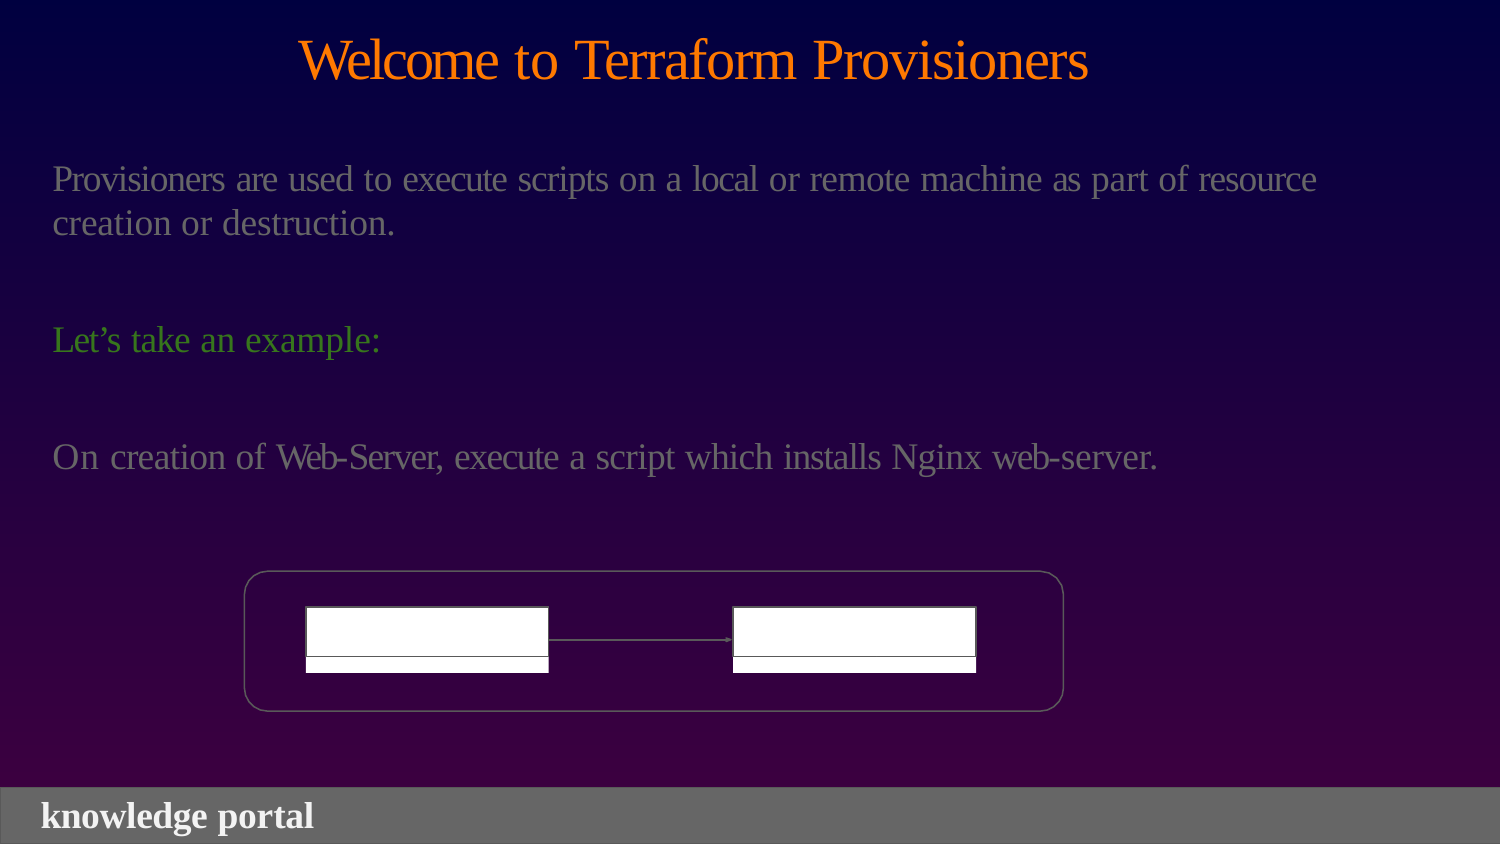

# Welcome to Terraform Provisioners
Provisioners are used to execute scripts on a local or remote machine as part of resource creation or destruction.

Let’s take an example:

On creation of Web-Server, execute a script which installs Nginx web-server.

Create EC2

Install Nginx

knowledge portal